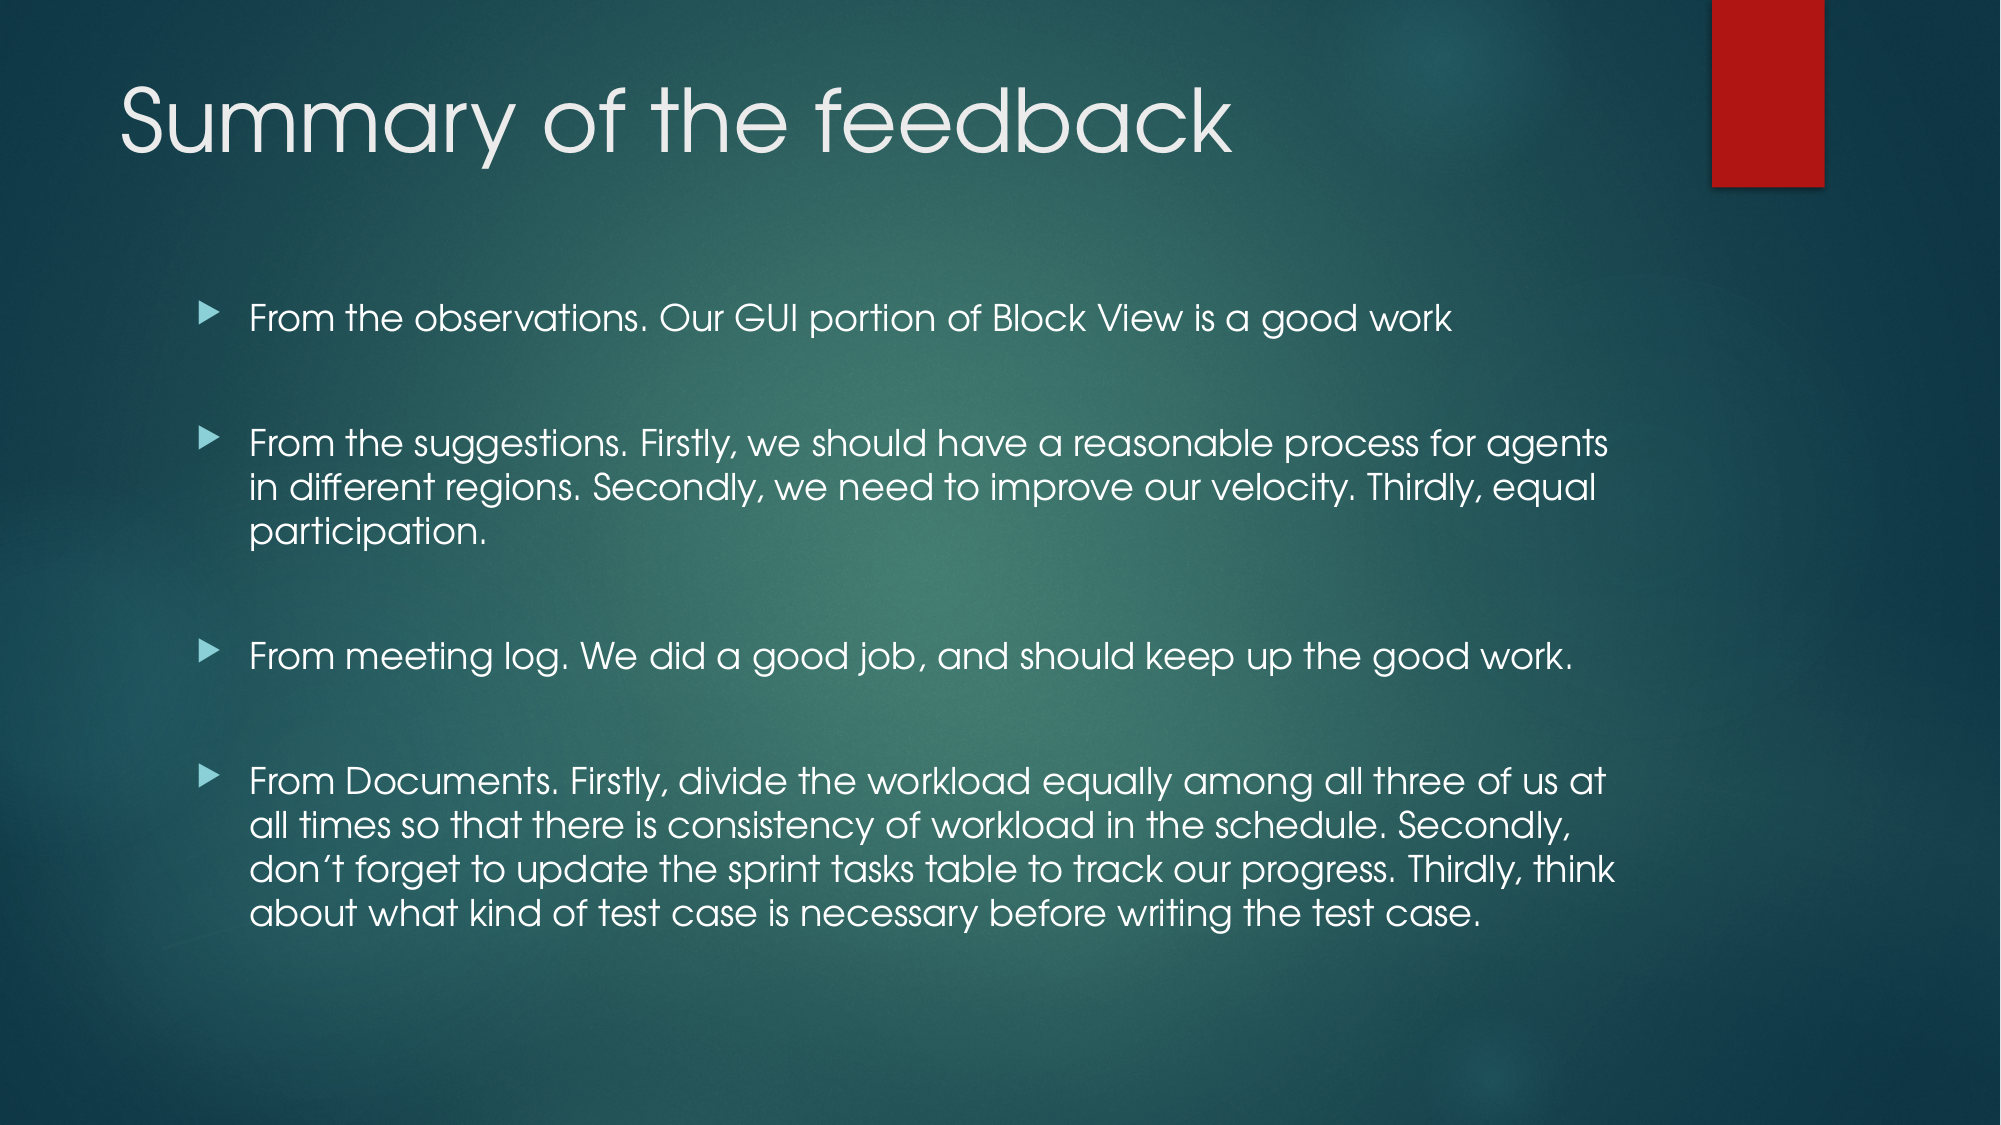

# Summary of the feedback
From the observations. Our GUI portion of Block View is a good work

From the suggestions. Firstly, we should have a reasonable process for agents in different regions. Secondly, we need to improve our velocity. Thirdly, equal participation.

From meeting log. We did a good job, and should keep up the good work.

From Documents. Firstly, divide the workload equally among all three of us at all times so that there is consistency of workload in the schedule. Secondly, don’t forget to update the sprint tasks table to track our progress. Thirdly, think about what kind of test case is necessary before writing the test case.